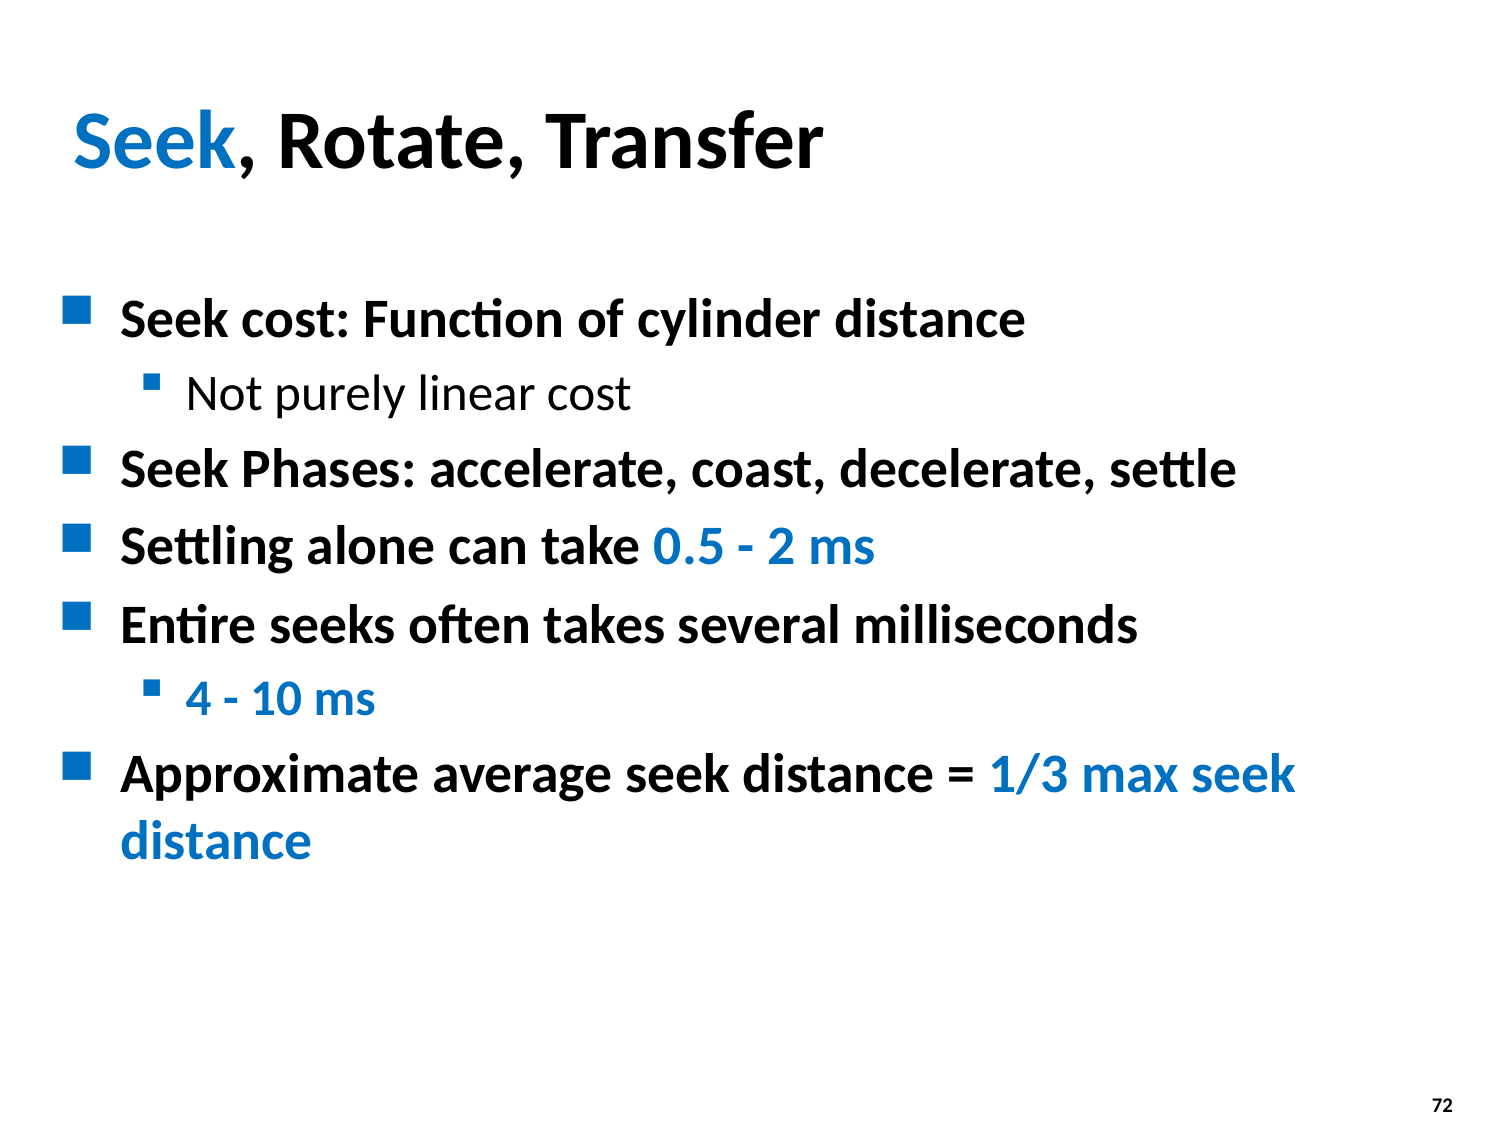

# Seek, Rotate, Transfer
Seek cost: Function of cylinder distance
Not purely linear cost
Seek Phases: accelerate, coast, decelerate, settle
Settling alone can take 0.5 - 2 ms
Entire seeks often takes several milliseconds
4 - 10 ms
Approximate average seek distance = 1/3 max seek distance